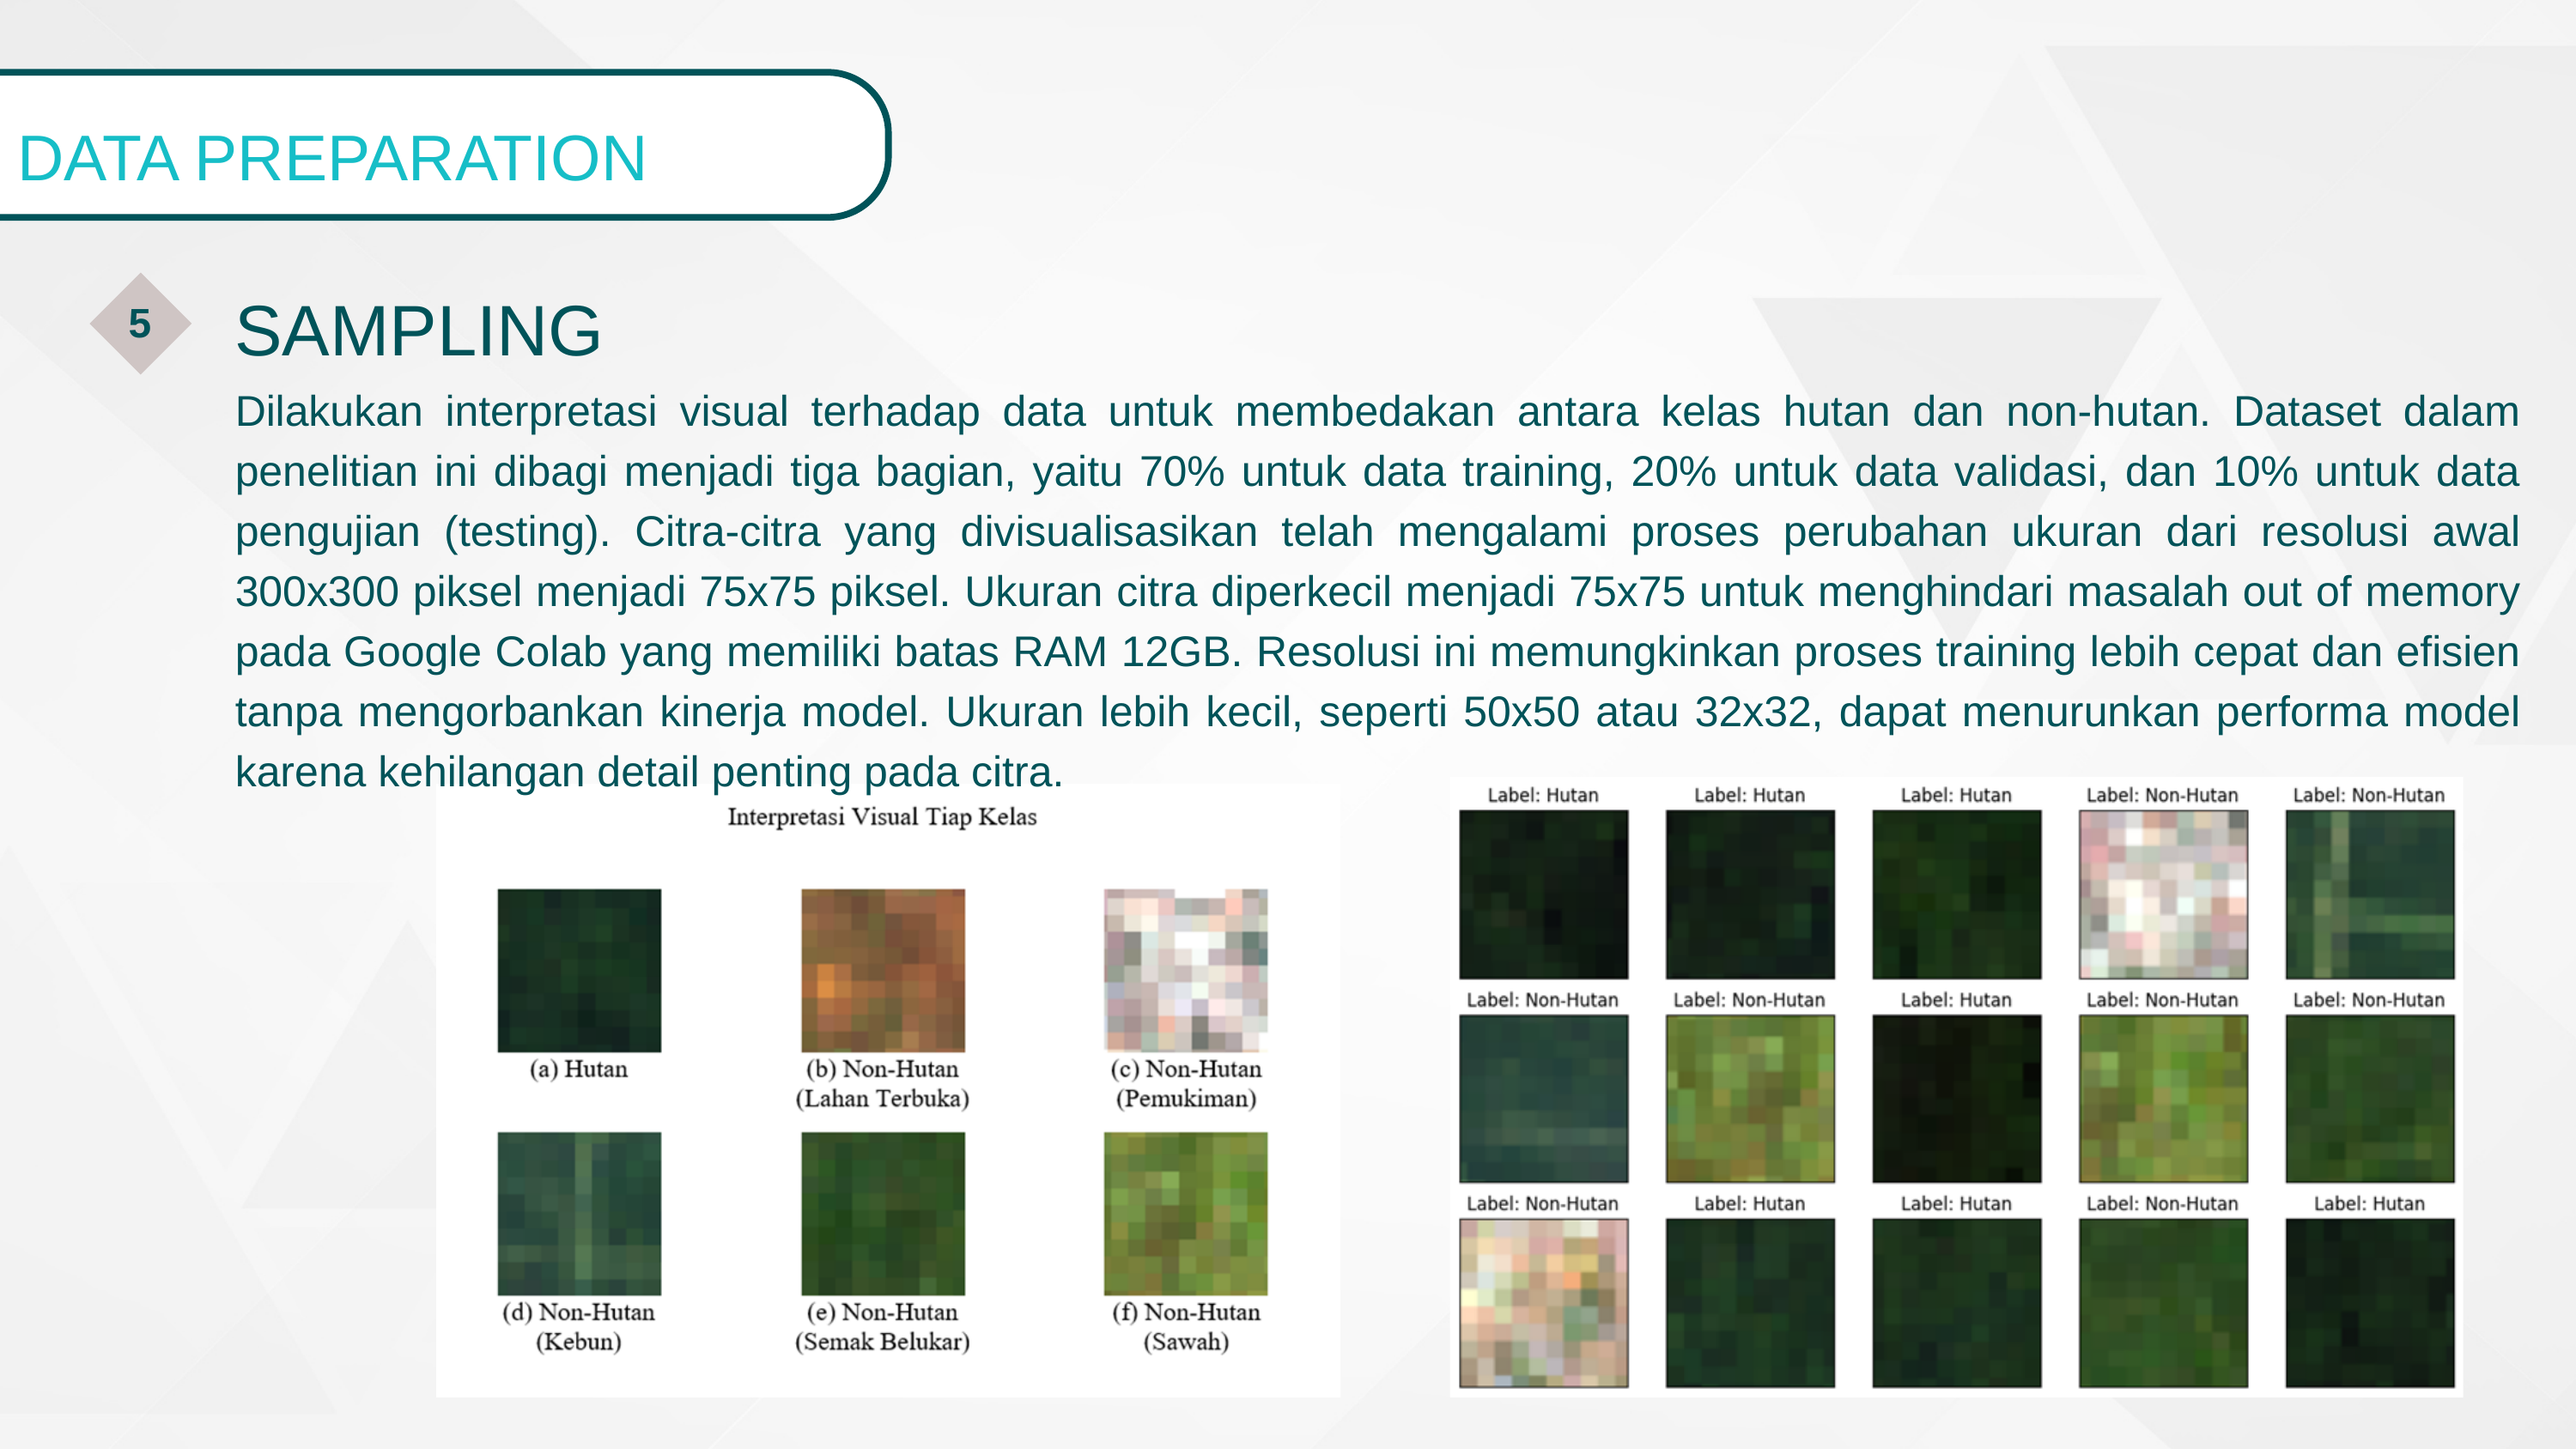

DATA PREPARATION

SAMPLING
5
Dilakukan interpretasi visual terhadap data untuk membedakan antara kelas hutan dan non-hutan. Dataset dalam penelitian ini dibagi menjadi tiga bagian, yaitu 70% untuk data training, 20% untuk data validasi, dan 10% untuk data pengujian (testing). Citra-citra yang divisualisasikan telah mengalami proses perubahan ukuran dari resolusi awal 300x300 piksel menjadi 75x75 piksel. Ukuran citra diperkecil menjadi 75x75 untuk menghindari masalah out of memory pada Google Colab yang memiliki batas RAM 12GB. Resolusi ini memungkinkan proses training lebih cepat dan efisien tanpa mengorbankan kinerja model. Ukuran lebih kecil, seperti 50x50 atau 32x32, dapat menurunkan performa model karena kehilangan detail penting pada citra.